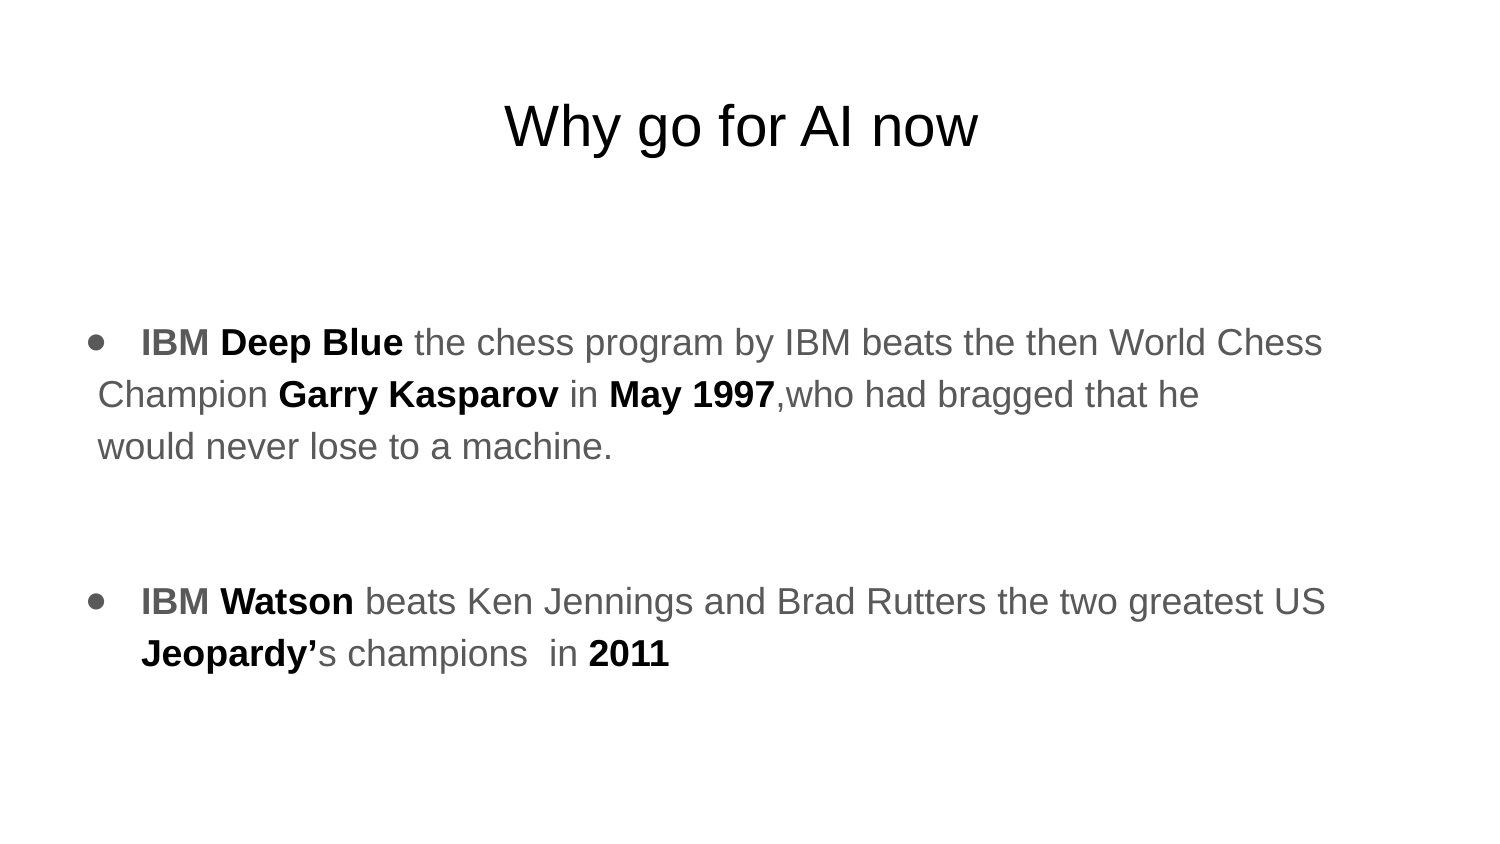

Why go for AI now

IBM Deep Blue the chess program by IBM beats the then World Chess
   Champion Garry Kasparov in May 1997,who had bragged that he
   would never lose to a machine.

IBM Watson beats Ken Jennings and Brad Rutters the two greatest US  Jeopardy’s champions  in 2011